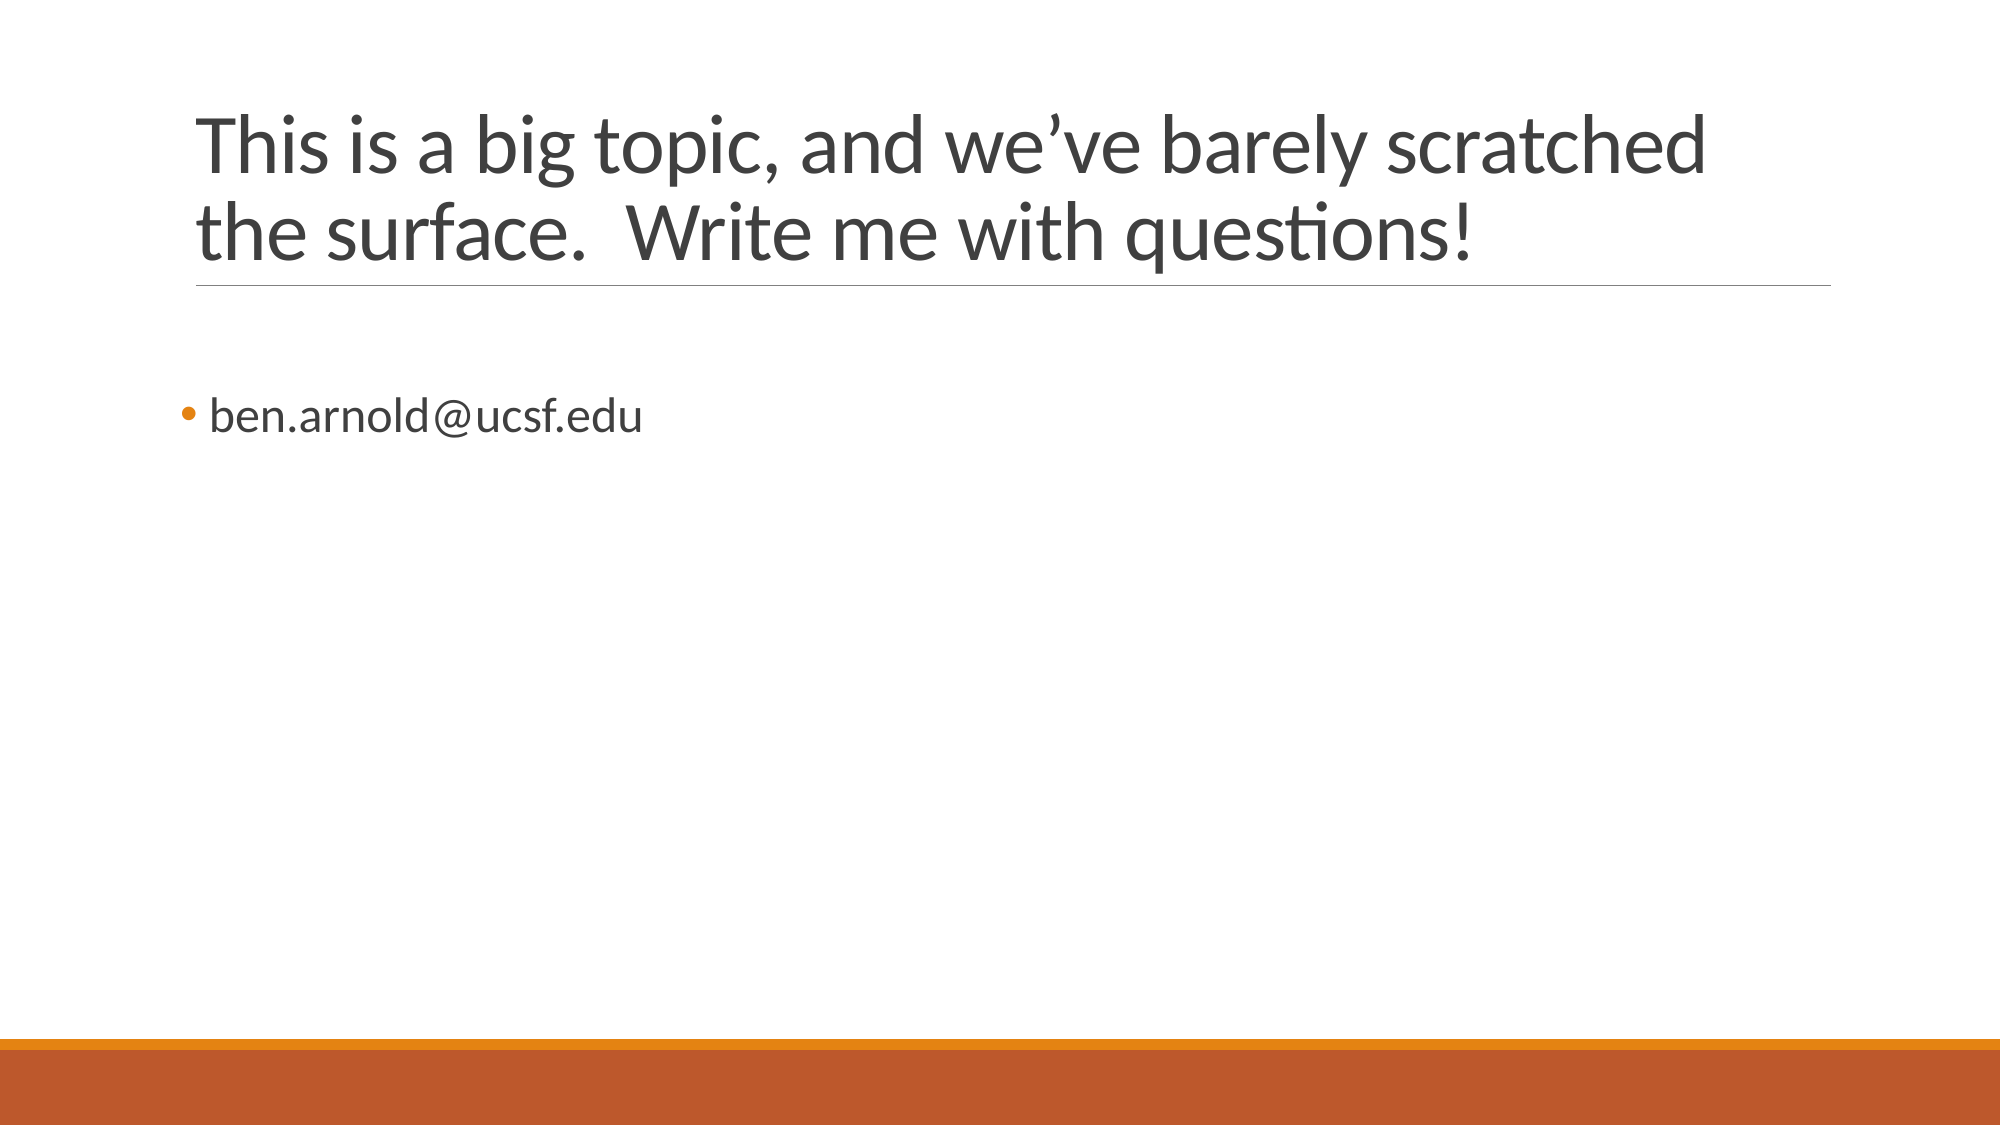

# This is a big topic, and we’ve barely scratched the surface.  Write me with questions!

 ben.arnold@ucsf.edu